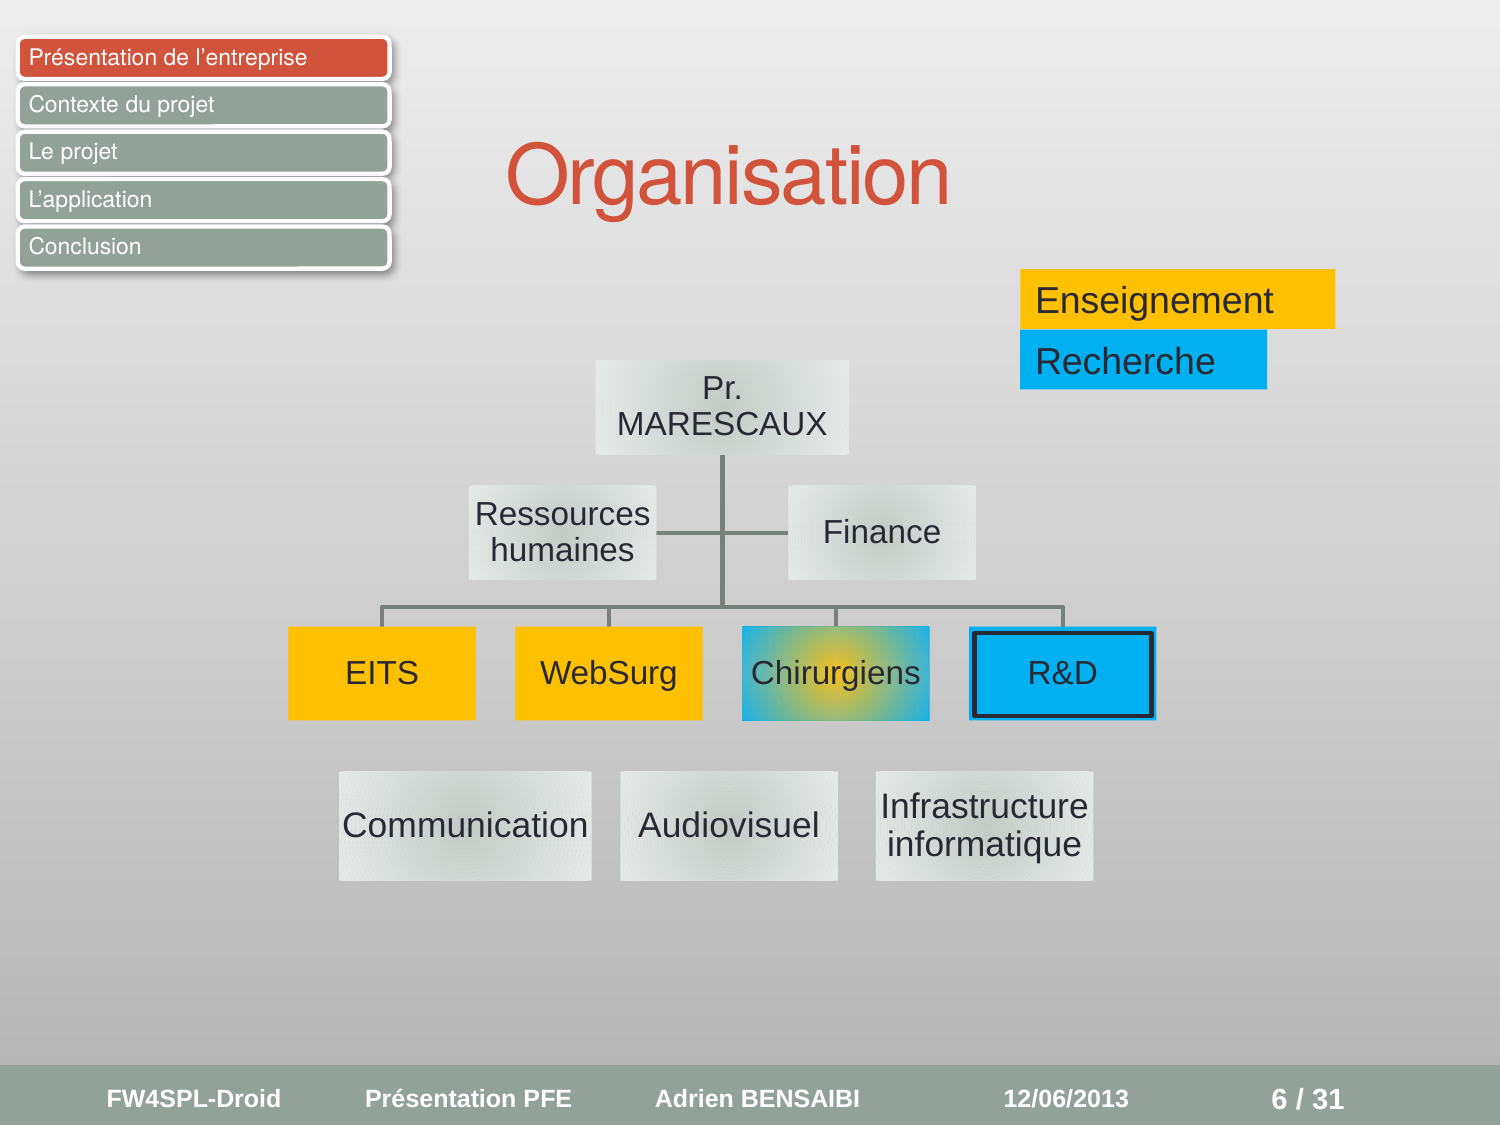

Présentation de l’entreprise
Contexte du projet
Le projet
L’application
Conclusion
# Organisation
Pr. MARESCAUX
EITS
WebSurg
Chirurgiens
R&D
Ressources humaines
Finance
Enseignement
Recherche

Communication
Audiovisuel
Infrastructure
informatique